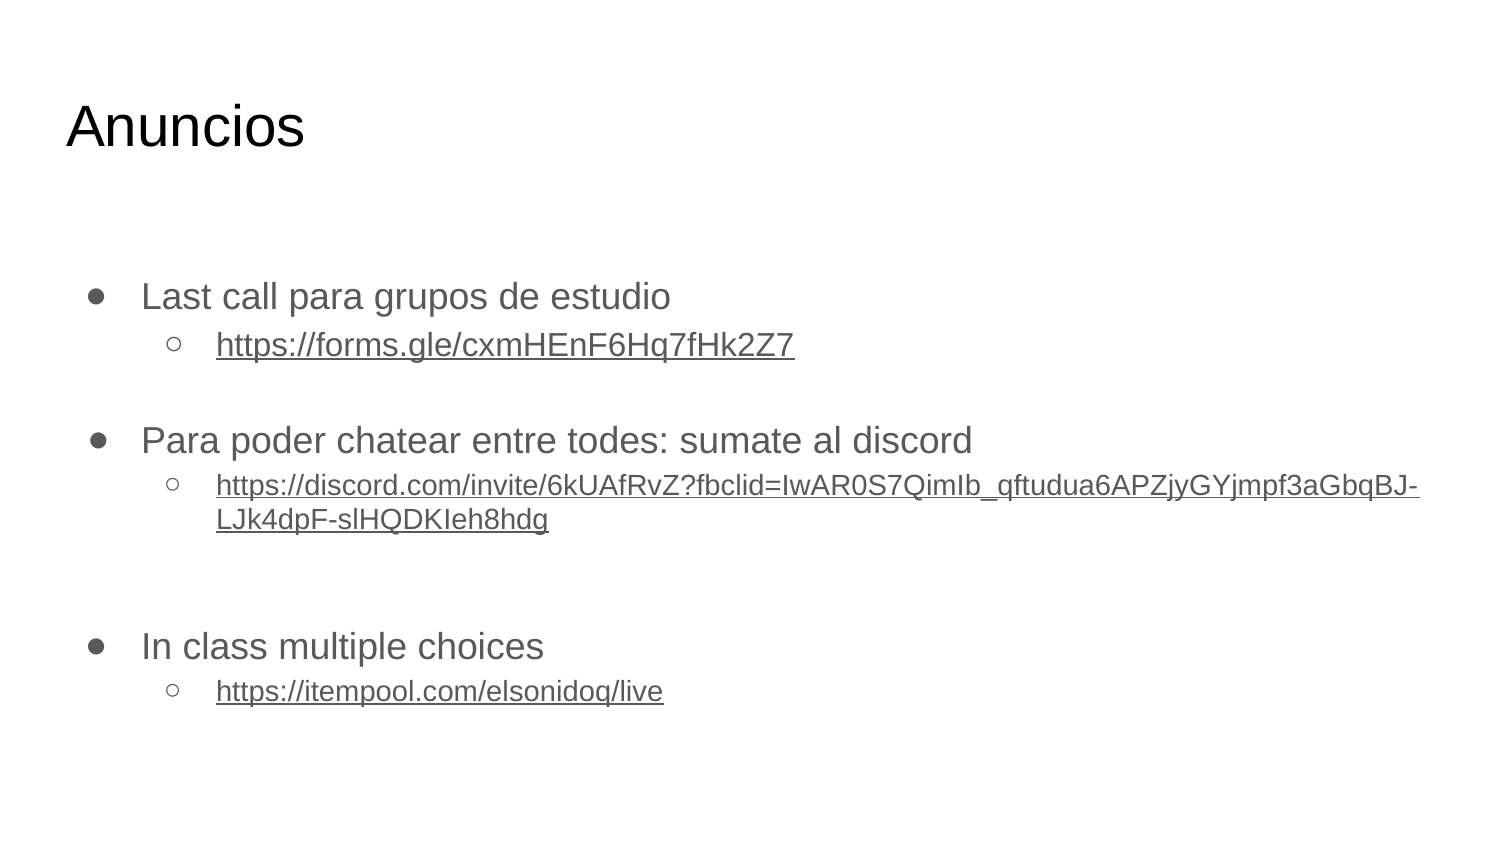

# Anuncios
Last call para grupos de estudio
https://forms.gle/cxmHEnF6Hq7fHk2Z7
Para poder chatear entre todes: sumate al discord
https://discord.com/invite/6kUAfRvZ?fbclid=IwAR0S7QimIb_qftudua6APZjyGYjmpf3aGbqBJ-LJk4dpF-slHQDKIeh8hdg
In class multiple choices
https://itempool.com/elsonidoq/live